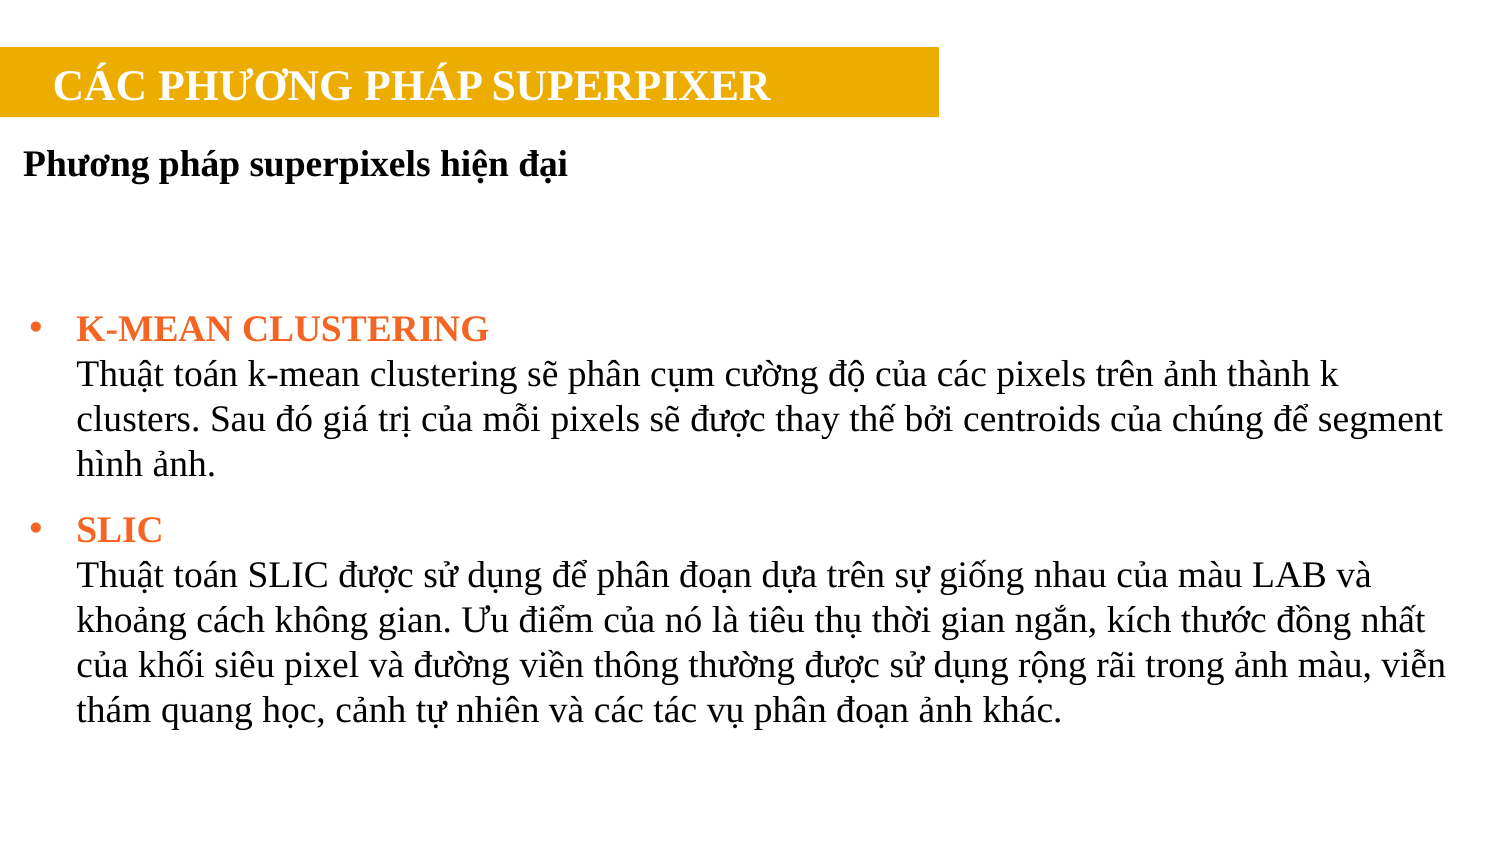

CÁC PHƯƠNG PHÁP SUPERPIXER
Phương pháp superpixels hiện đại
K-MEAN CLUSTERING
Thuật toán k-mean clustering sẽ phân cụm cường độ của các pixels trên ảnh thành k clusters. Sau đó giá trị của mỗi pixels sẽ được thay thế bởi centroids của chúng để segment hình ảnh.
SLIC
Thuật toán SLIC được sử dụng để phân đoạn dựa trên sự giống nhau của màu LAB và khoảng cách không gian. Ưu điểm của nó là tiêu thụ thời gian ngắn, kích thước đồng nhất của khối siêu pixel và đường viền thông thường được sử dụng rộng rãi trong ảnh màu, viễn thám quang học, cảnh tự nhiên và các tác vụ phân đoạn ảnh khác.